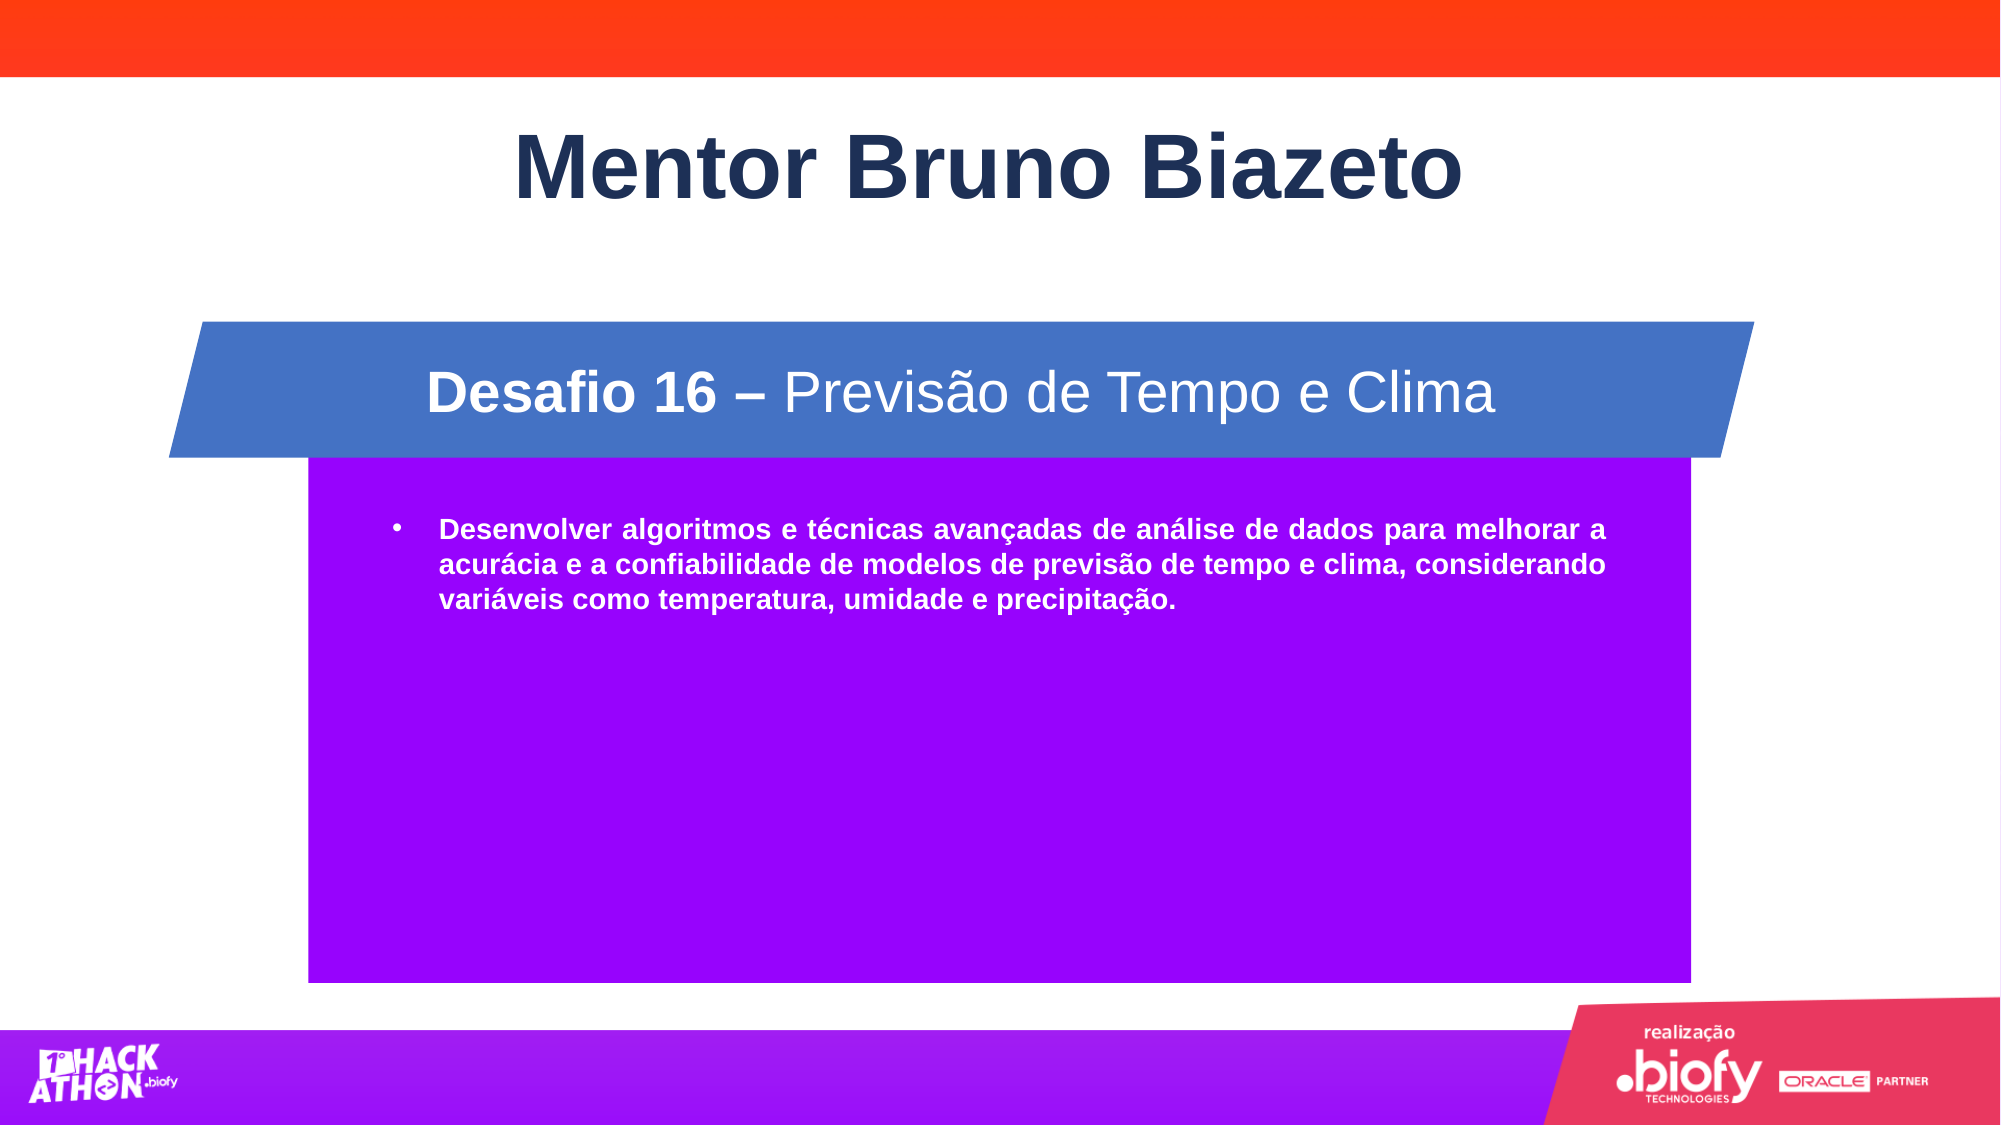

Mentor Bruno Biazeto
Desafio 16 – Previsão de Tempo e Clima

Desenvolver algoritmos e técnicas avançadas de análise de dados para melhorar a acurácia e a confiabilidade de modelos de previsão de tempo e clima, considerando variáveis como temperatura, umidade e precipitação.